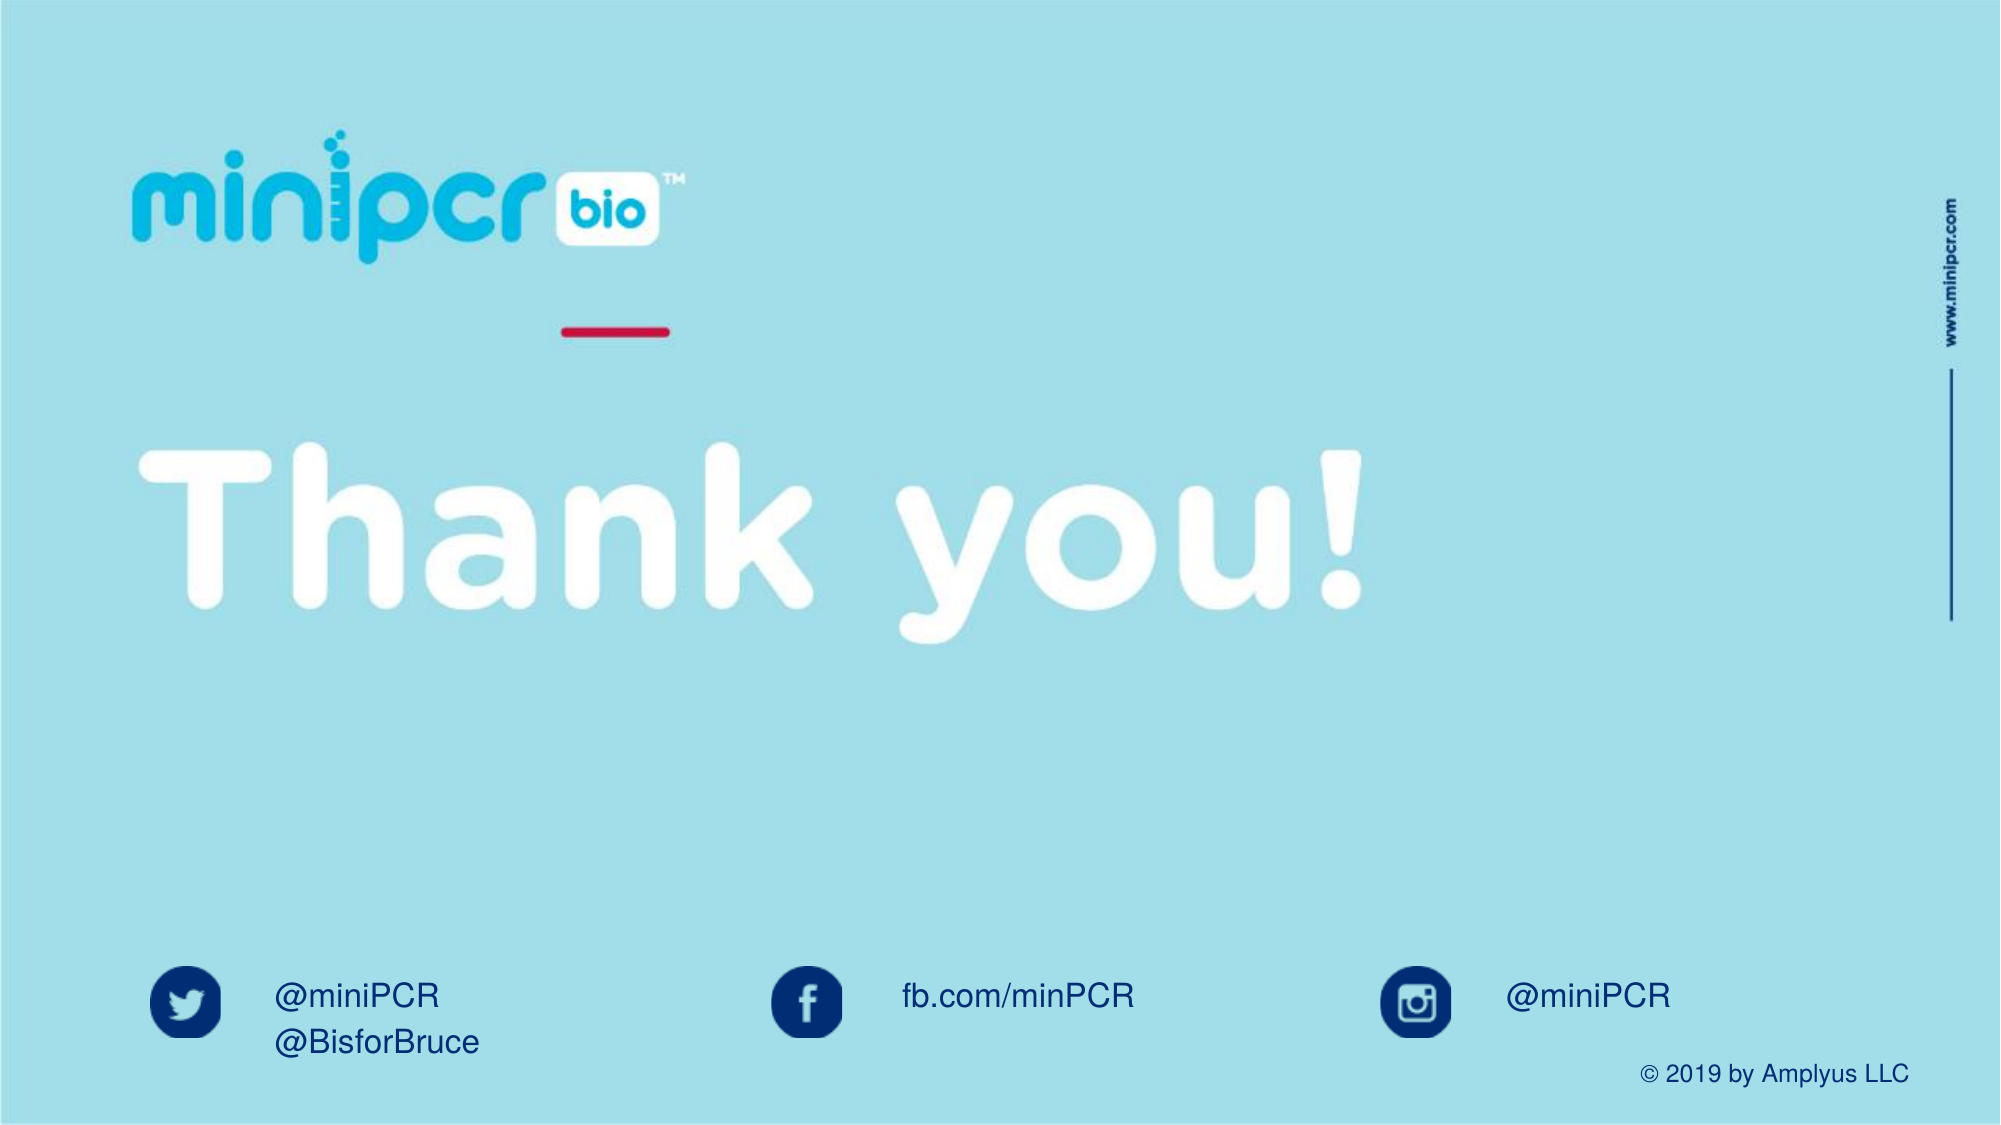

#
@miniPCR
@BisforBruce
fb.com/minPCR
@miniPCR
© 2019 by Amplyus LLC